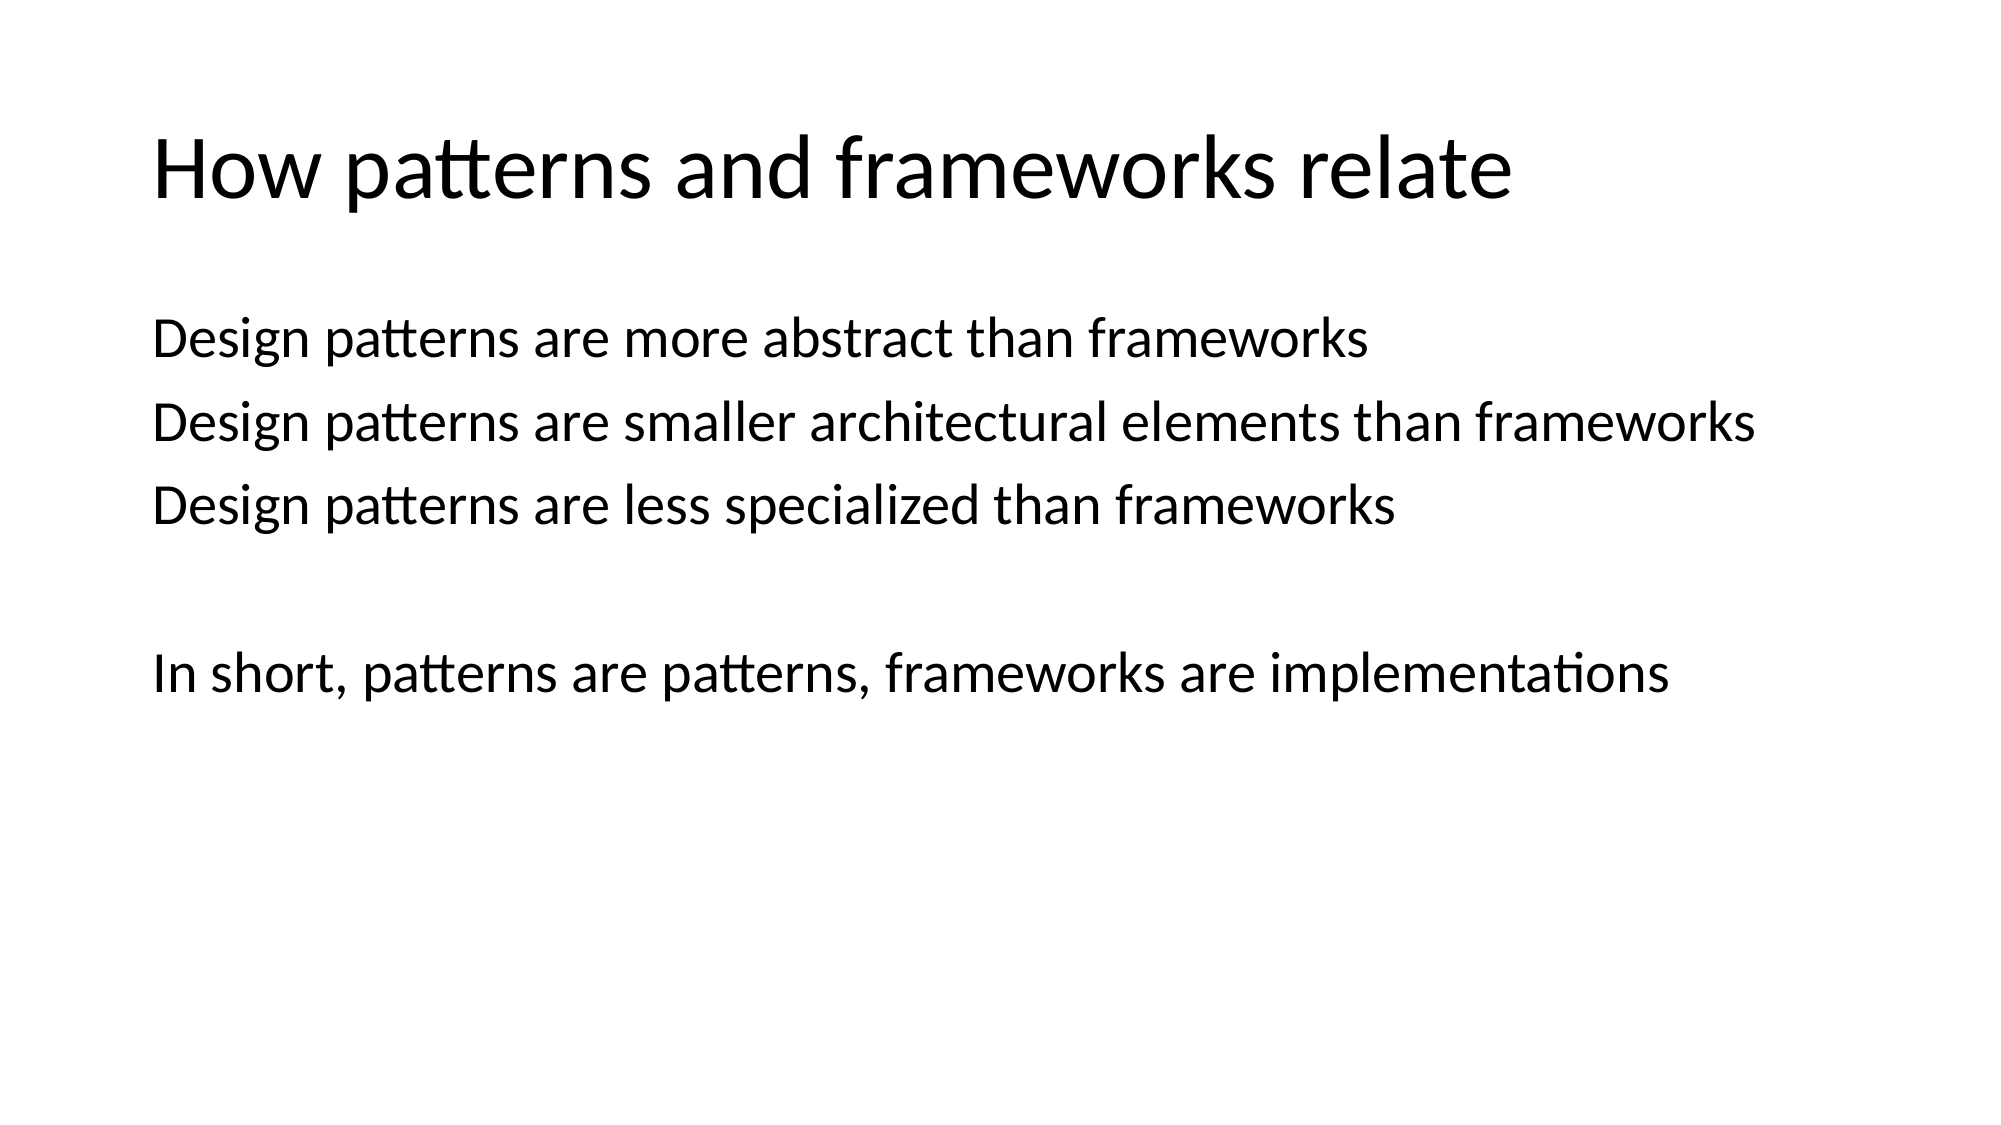

# How patterns and frameworks relate
Design patterns are more abstract than frameworks
Design patterns are smaller architectural elements than frameworks
Design patterns are less specialized than frameworks

In short, patterns are patterns, frameworks are implementations